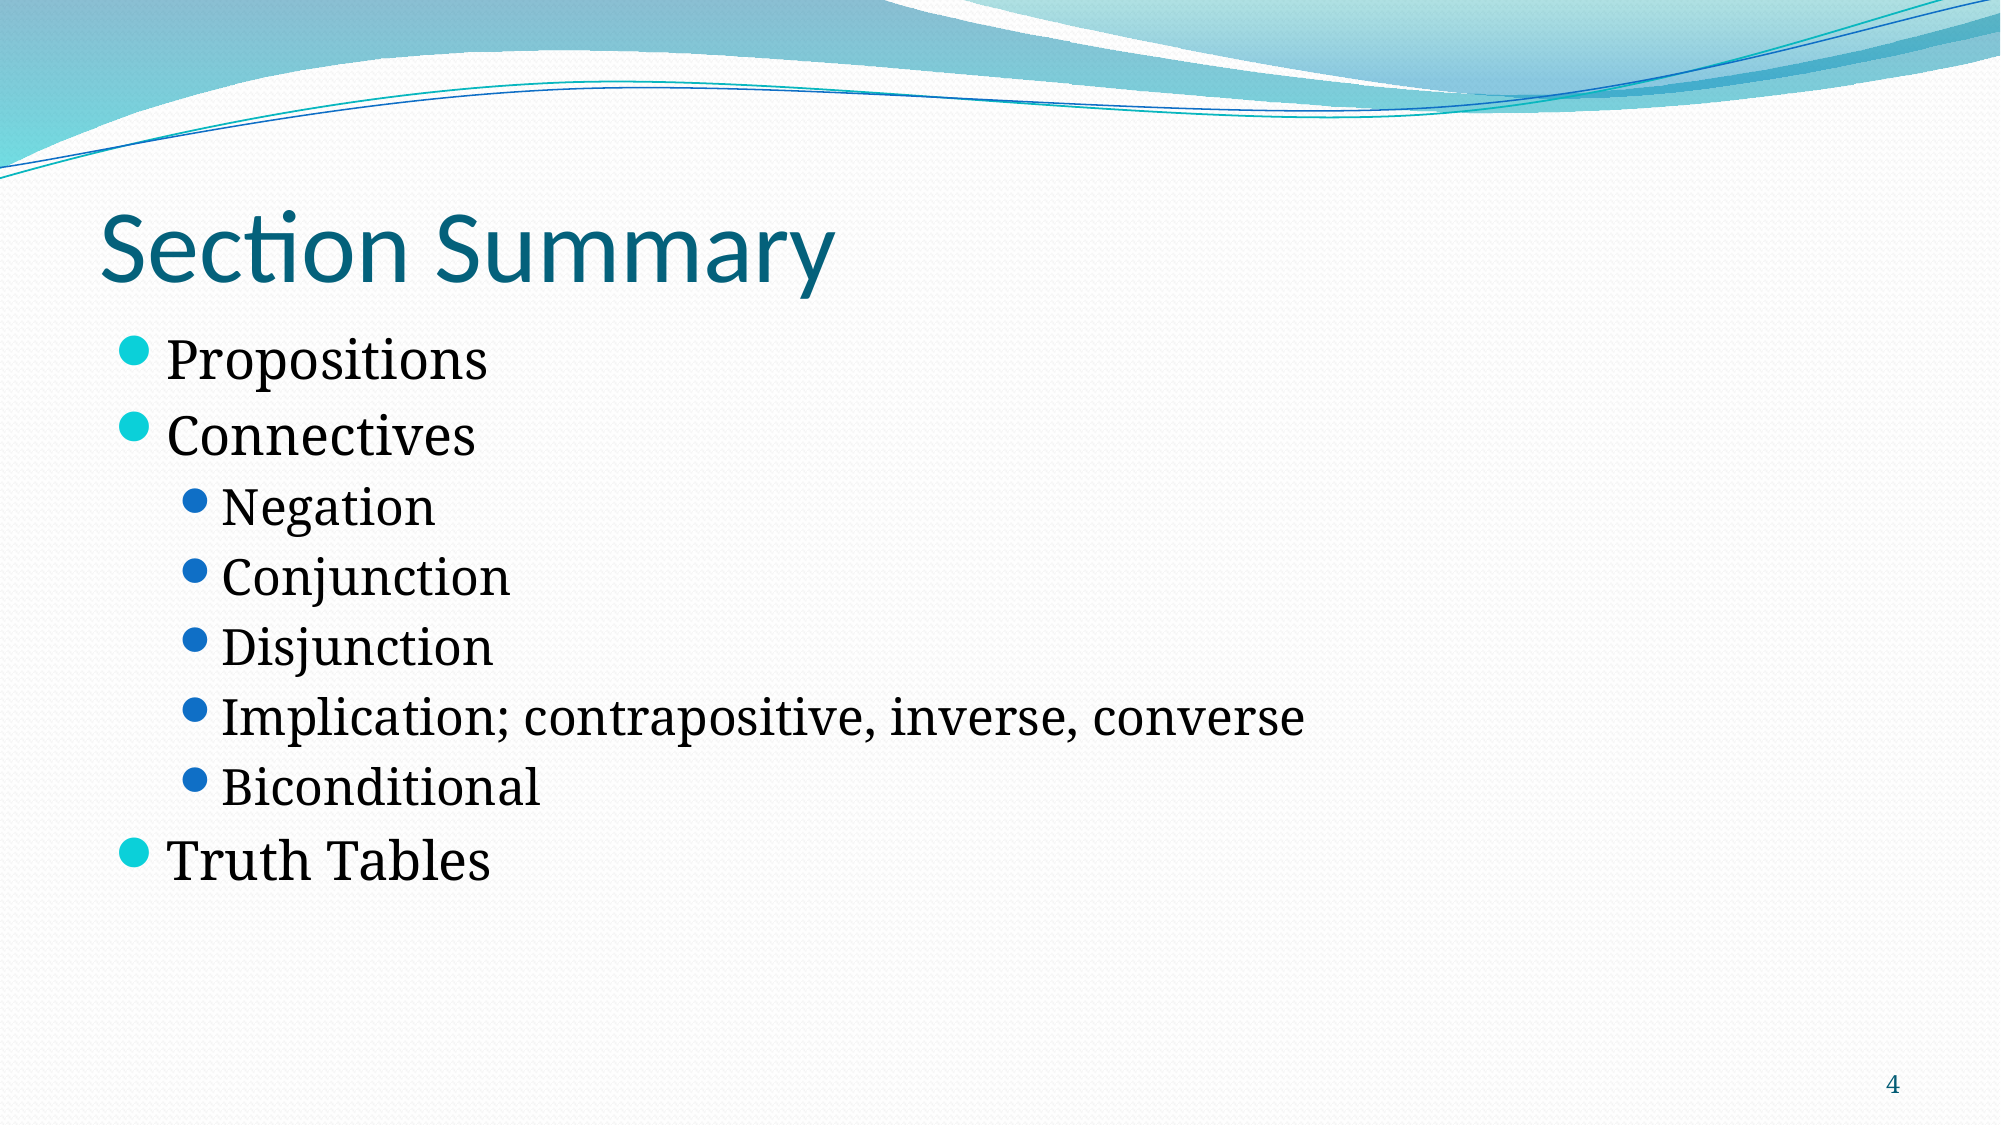

# Section Summary
Propositions
Connectives
Negation
Conjunction
Disjunction
Implication; contrapositive, inverse, converse
Biconditional
Truth Tables

4